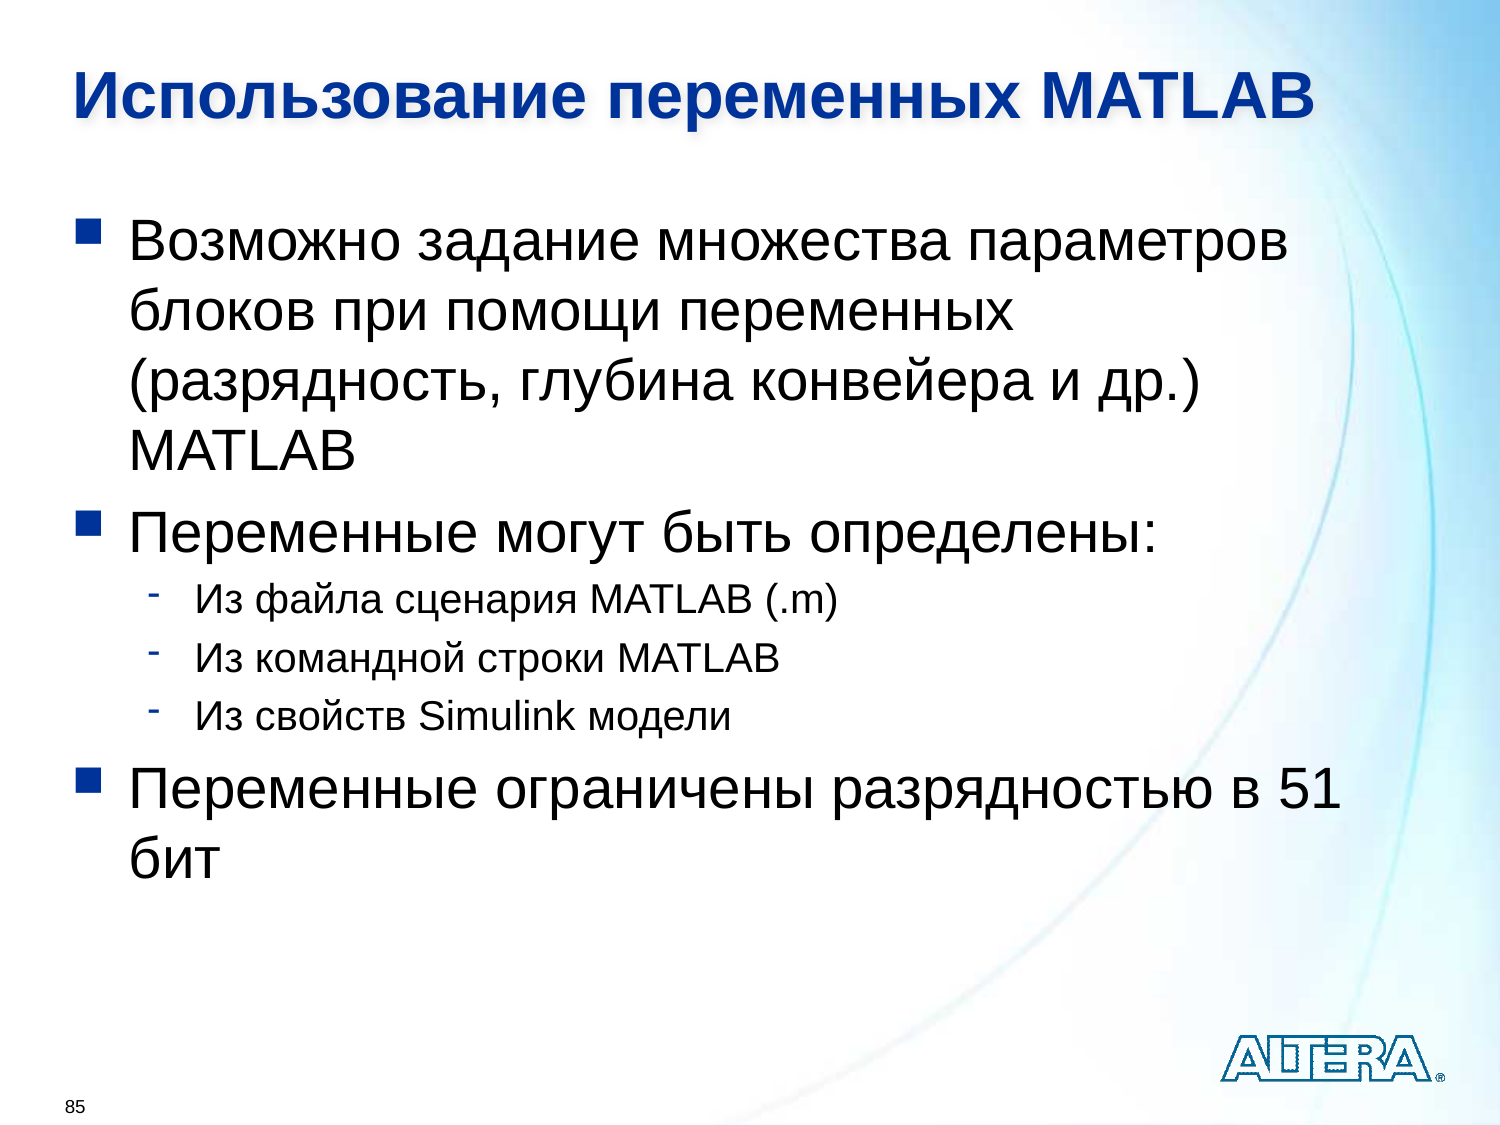

# Использование переменных MATLAB
Возможно задание множества параметров блоков при помощи переменных  (разрядность, глубина конвейера и др.) MATLAB
Переменные могут быть определены:
Из файла сценария MATLAB (.m)
Из командной строки MATLAB
Из свойств Simulink модели
Переменные ограничены разрядностью в 51 бит